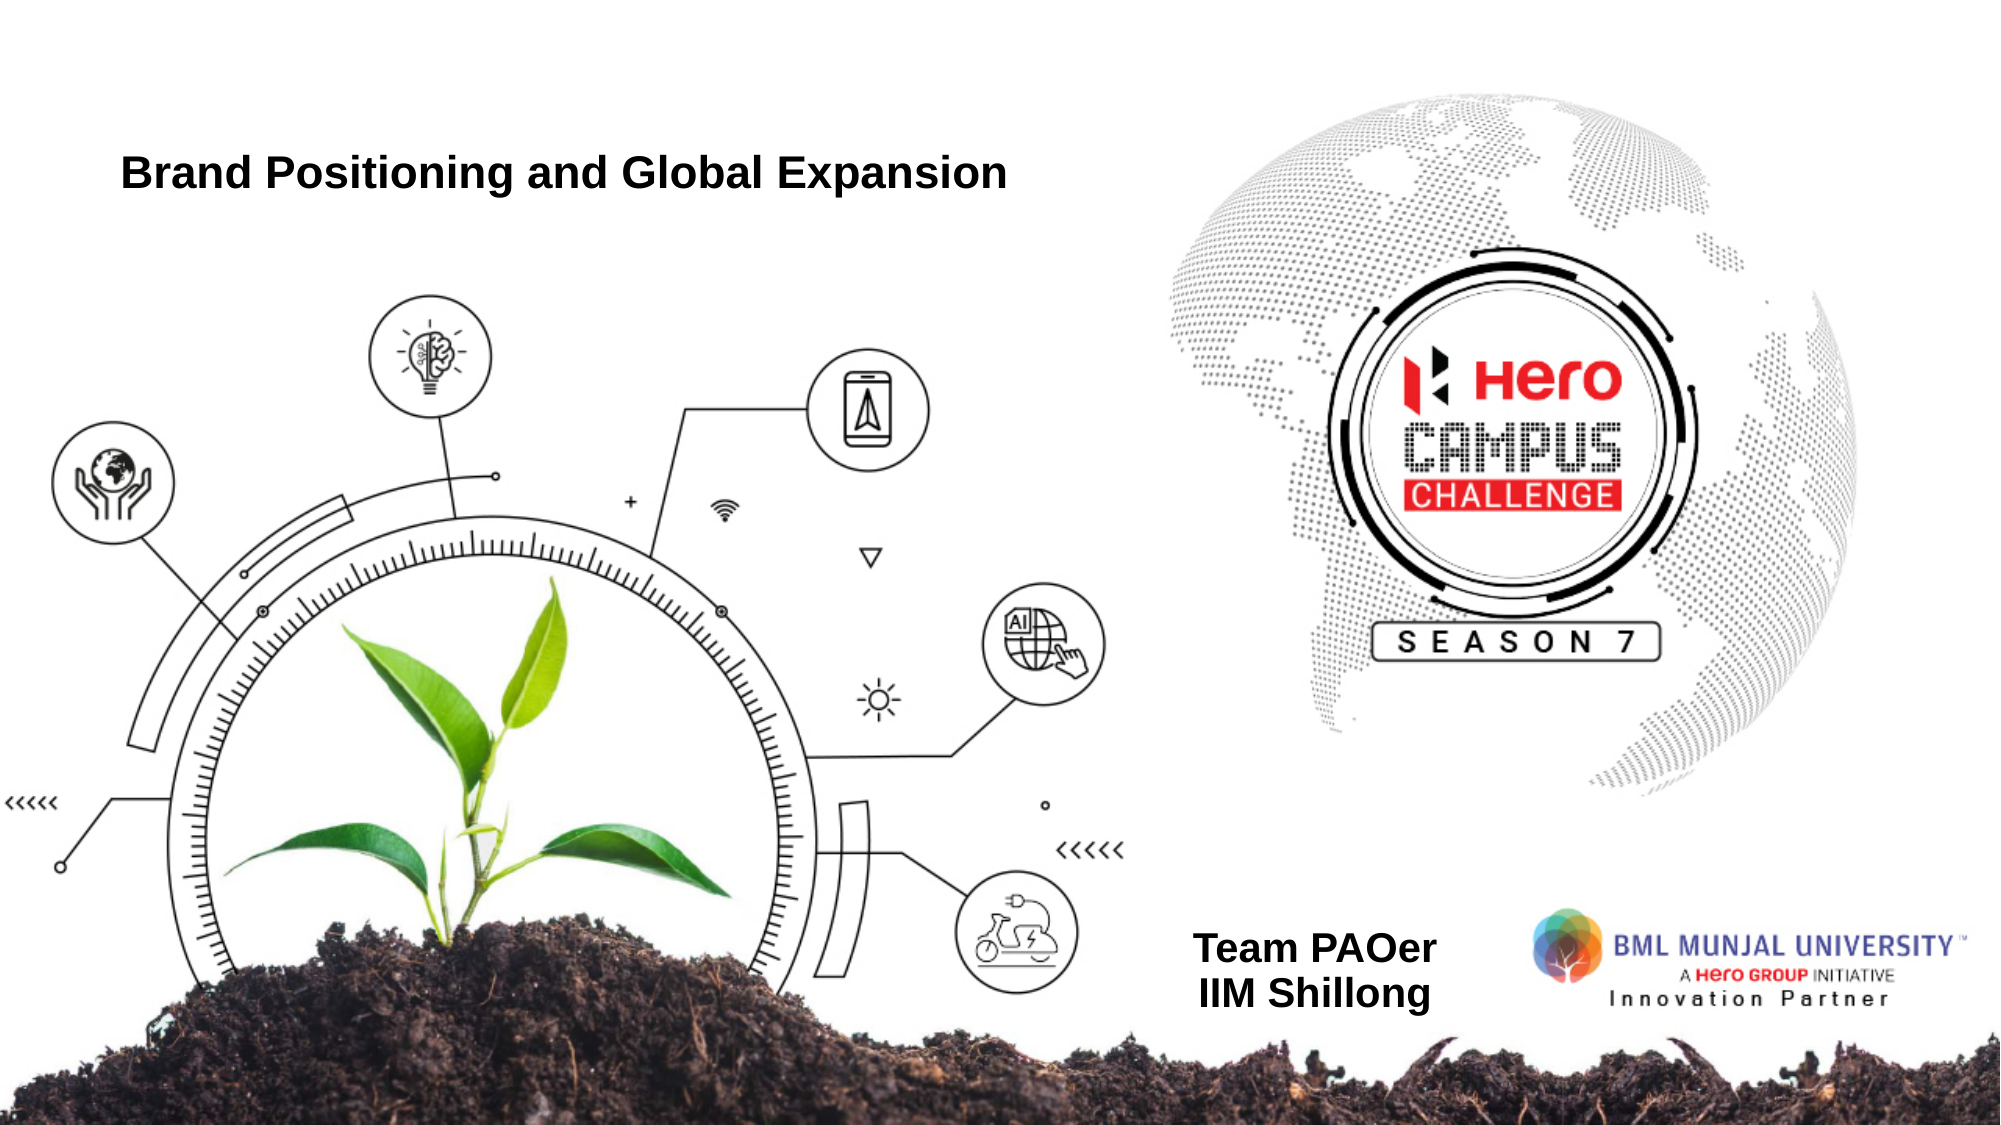

# Brand Positioning and Global Expansion
Team PAOer
IIM Shillong